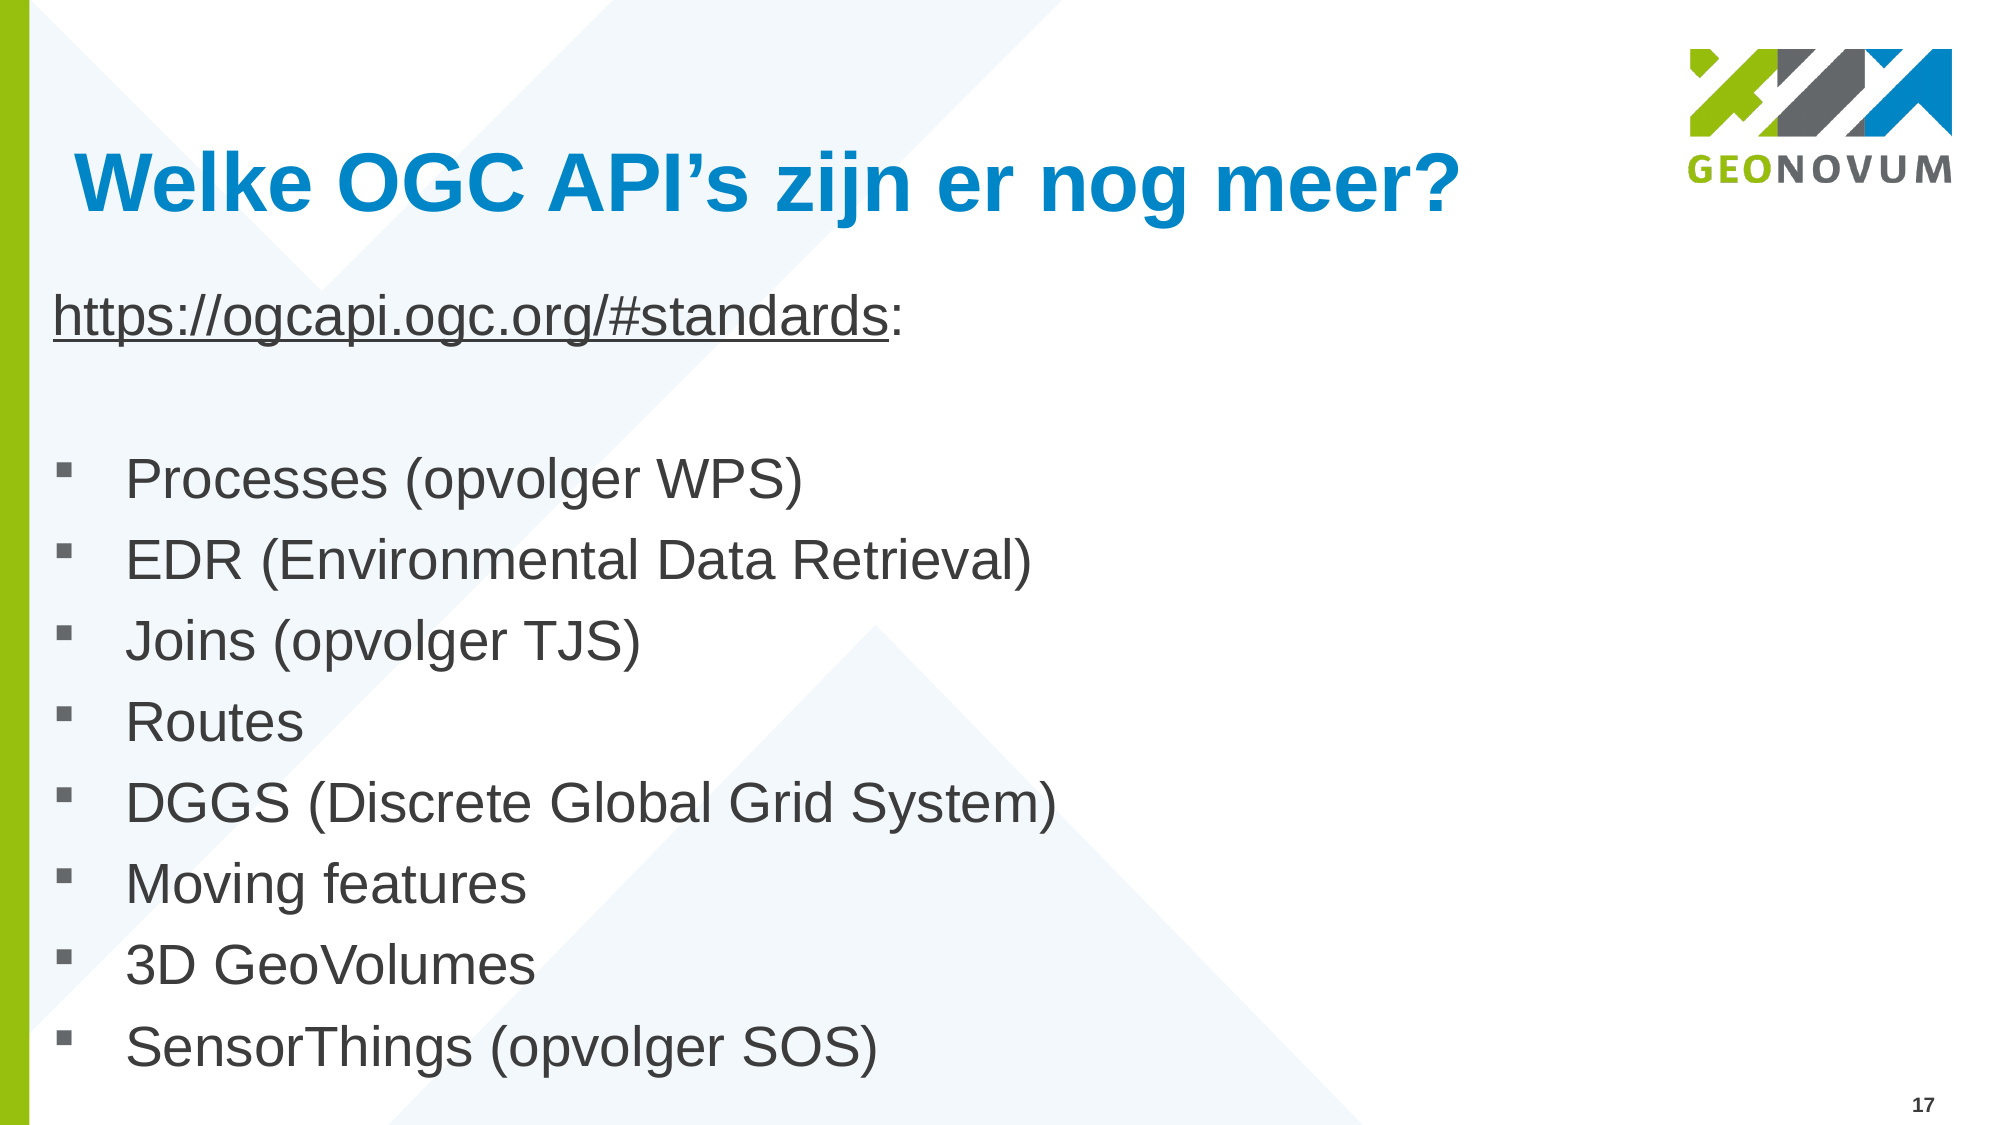

# Welke OGC API’s zijn er nog meer?
https://ogcapi.ogc.org/#standards:

Processes (opvolger WPS)
EDR (Environmental Data Retrieval)
Joins (opvolger TJS)
Routes
DGGS (Discrete Global Grid System)
Moving features
3D GeoVolumes
SensorThings (opvolger SOS)

17